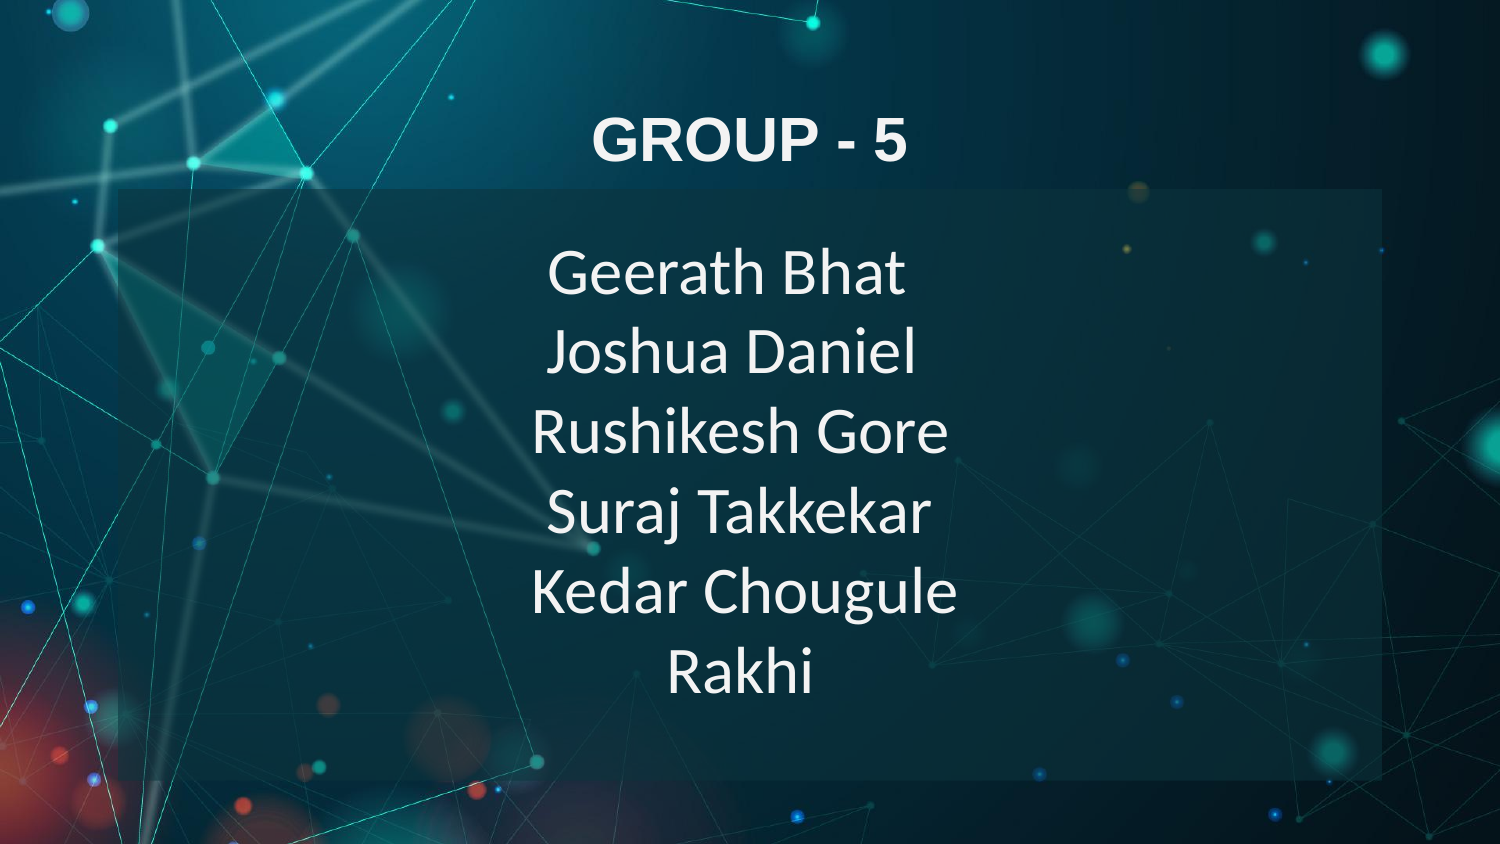

# GROUP - 5
                                                          Geerath Bhat
                          Joshua Daniel
                         Rushikesh Gore
                          Suraj Takkekar
                         Kedar Chougule
                                  Rakhi